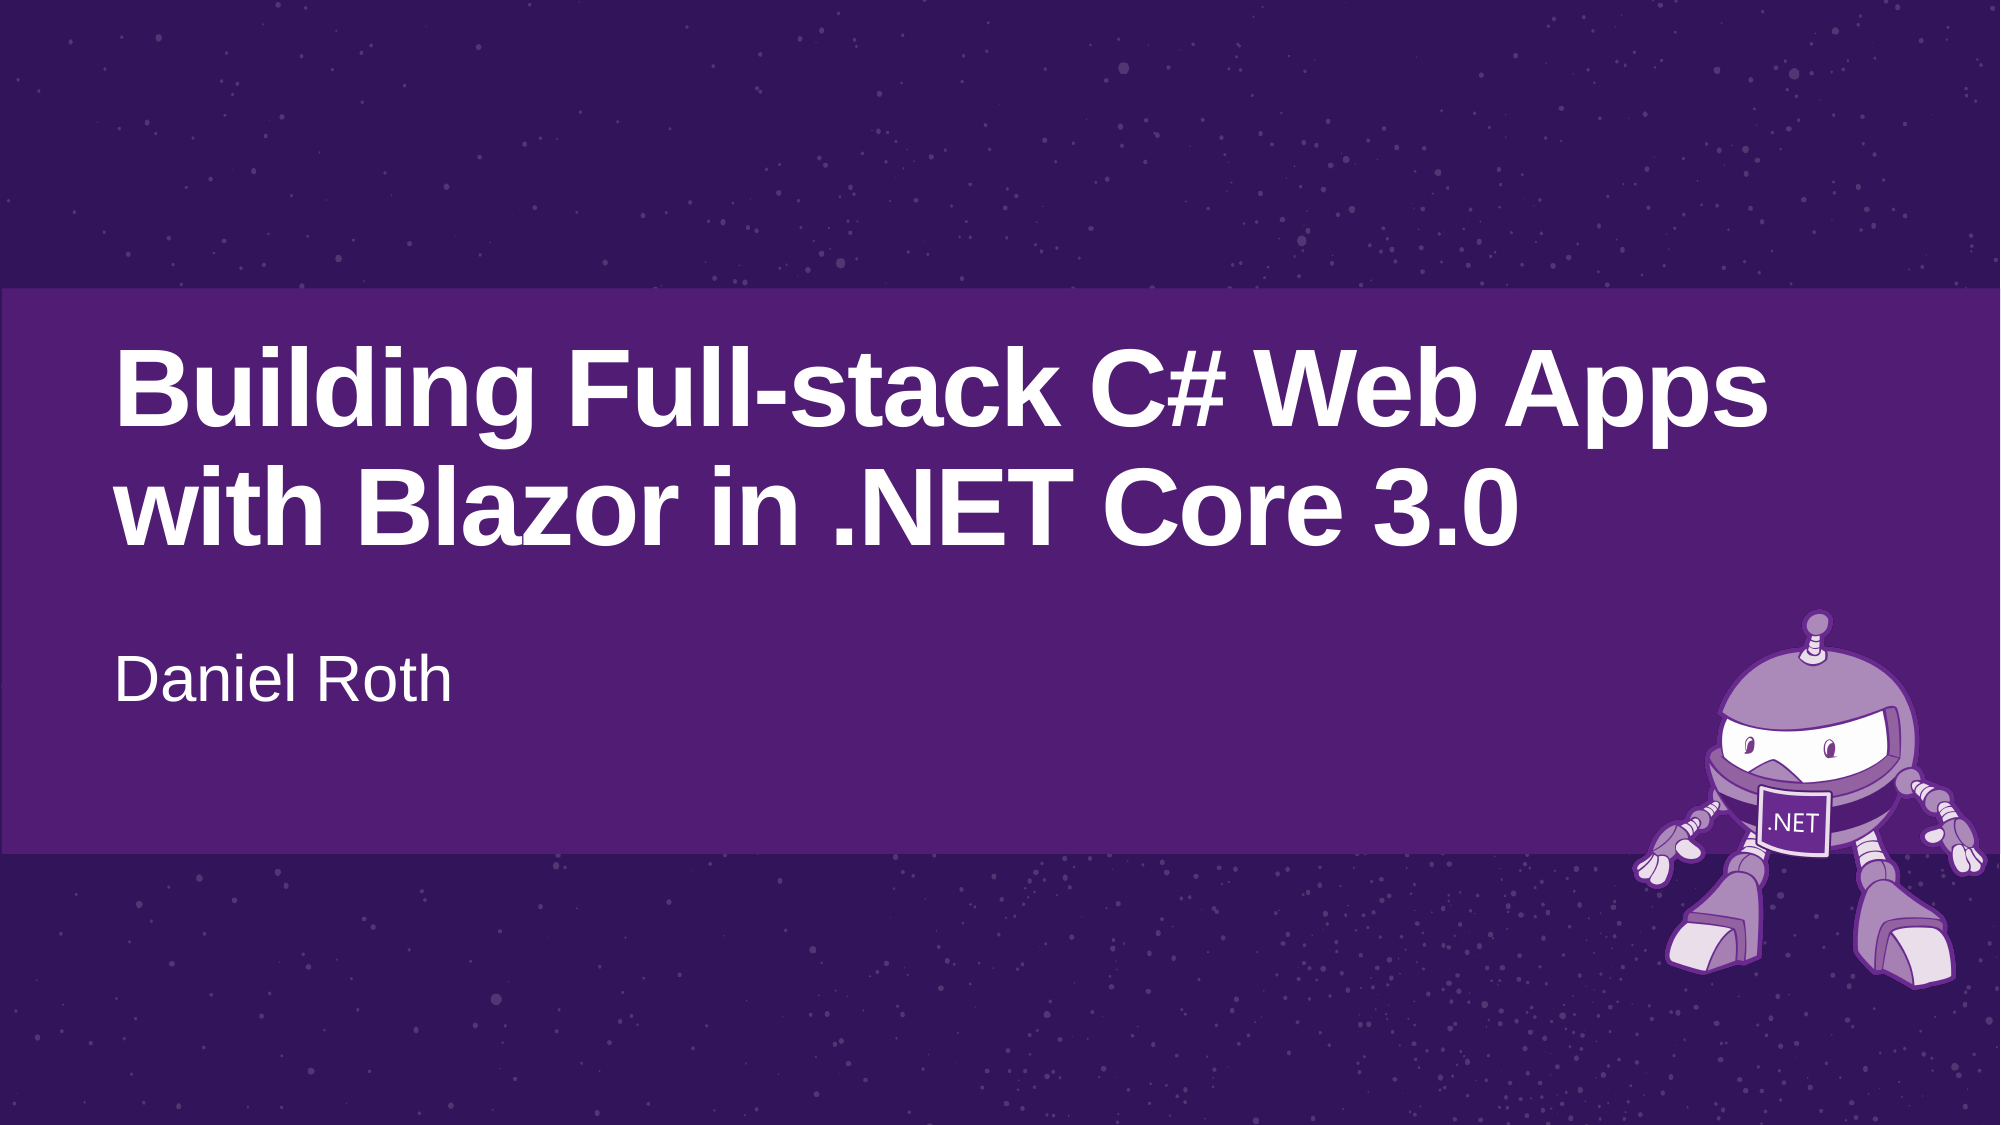

# Building Full-stack C# Web Apps with Blazor in .NET Core 3.0
Daniel Roth